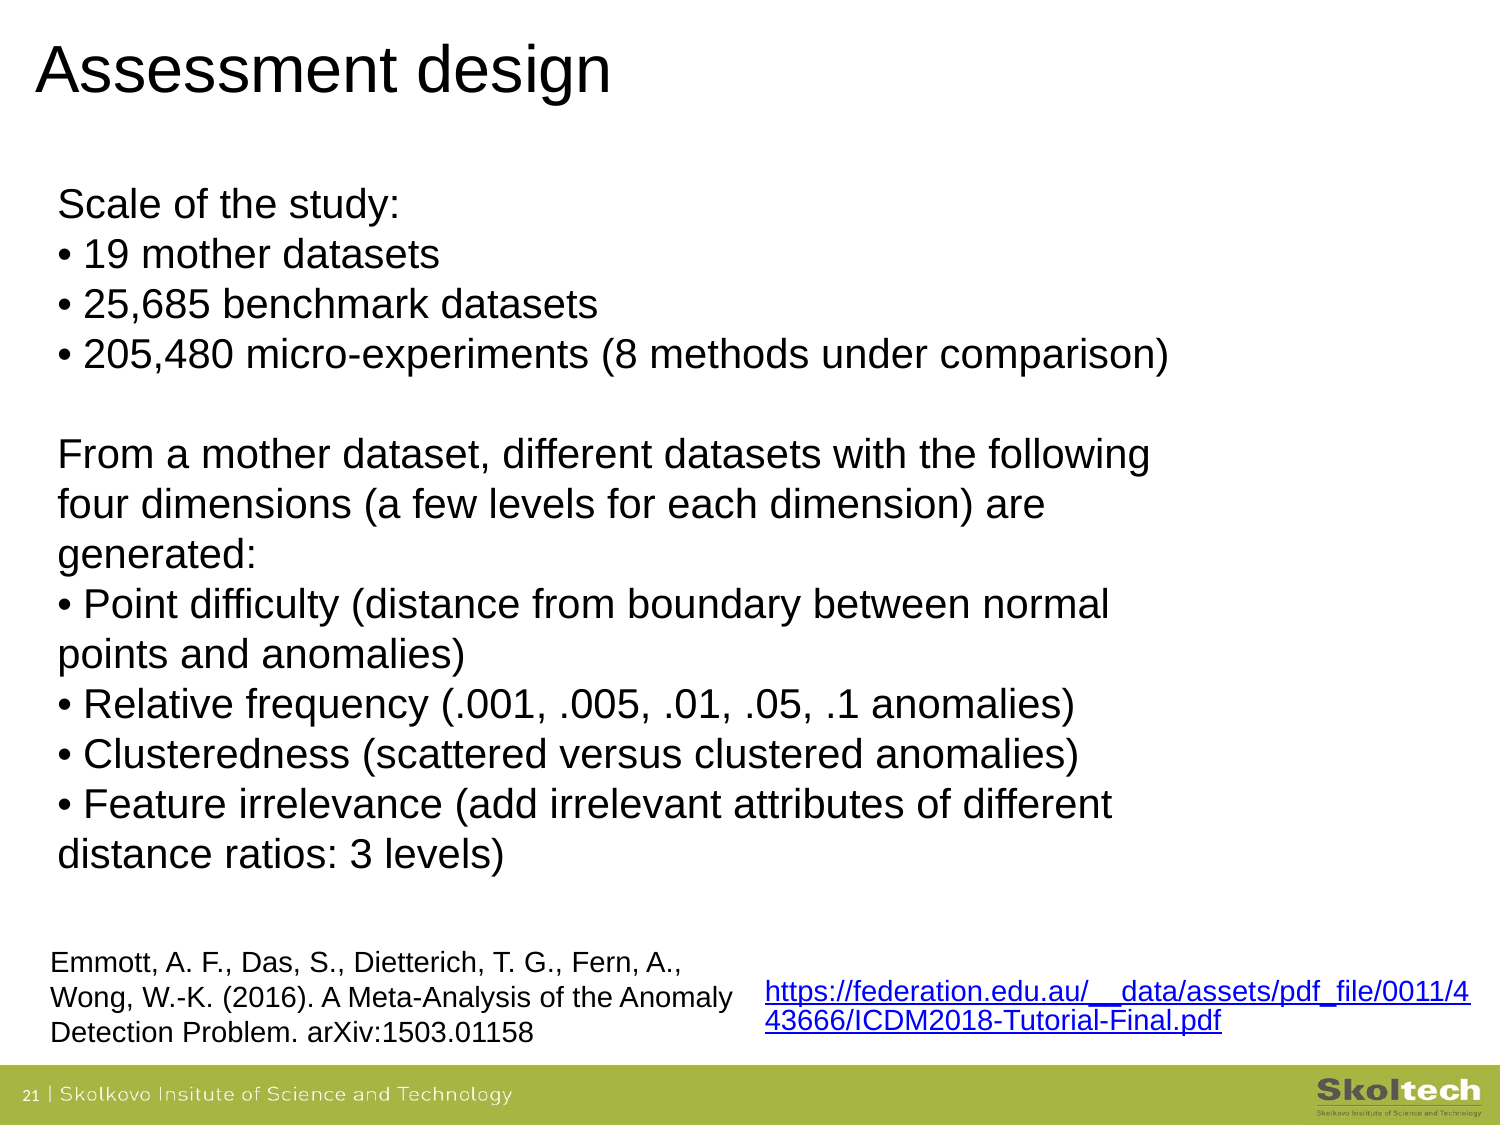

Assessment design
Scale of the study:
• 19 mother datasets
• 25,685 benchmark datasets
• 205,480 micro-experiments (8 methods under comparison)

From a mother dataset, different datasets with the following four dimensions (a few levels for each dimension) are generated:
• Point difficulty (distance from boundary between normal points and anomalies)
• Relative frequency (.001, .005, .01, .05, .1 anomalies)
• Clusteredness (scattered versus clustered anomalies)
• Feature irrelevance (add irrelevant attributes of different distance ratios: 3 levels)

Emmott, A. F., Das, S., Dietterich, T. G., Fern, A., Wong, W.-K. (2016). A Meta-Analysis of the Anomaly Detection Problem. arXiv:1503.01158
https://federation.edu.au/__data/assets/pdf_file/0011/443666/ICDM2018-Tutorial-Final.pdf